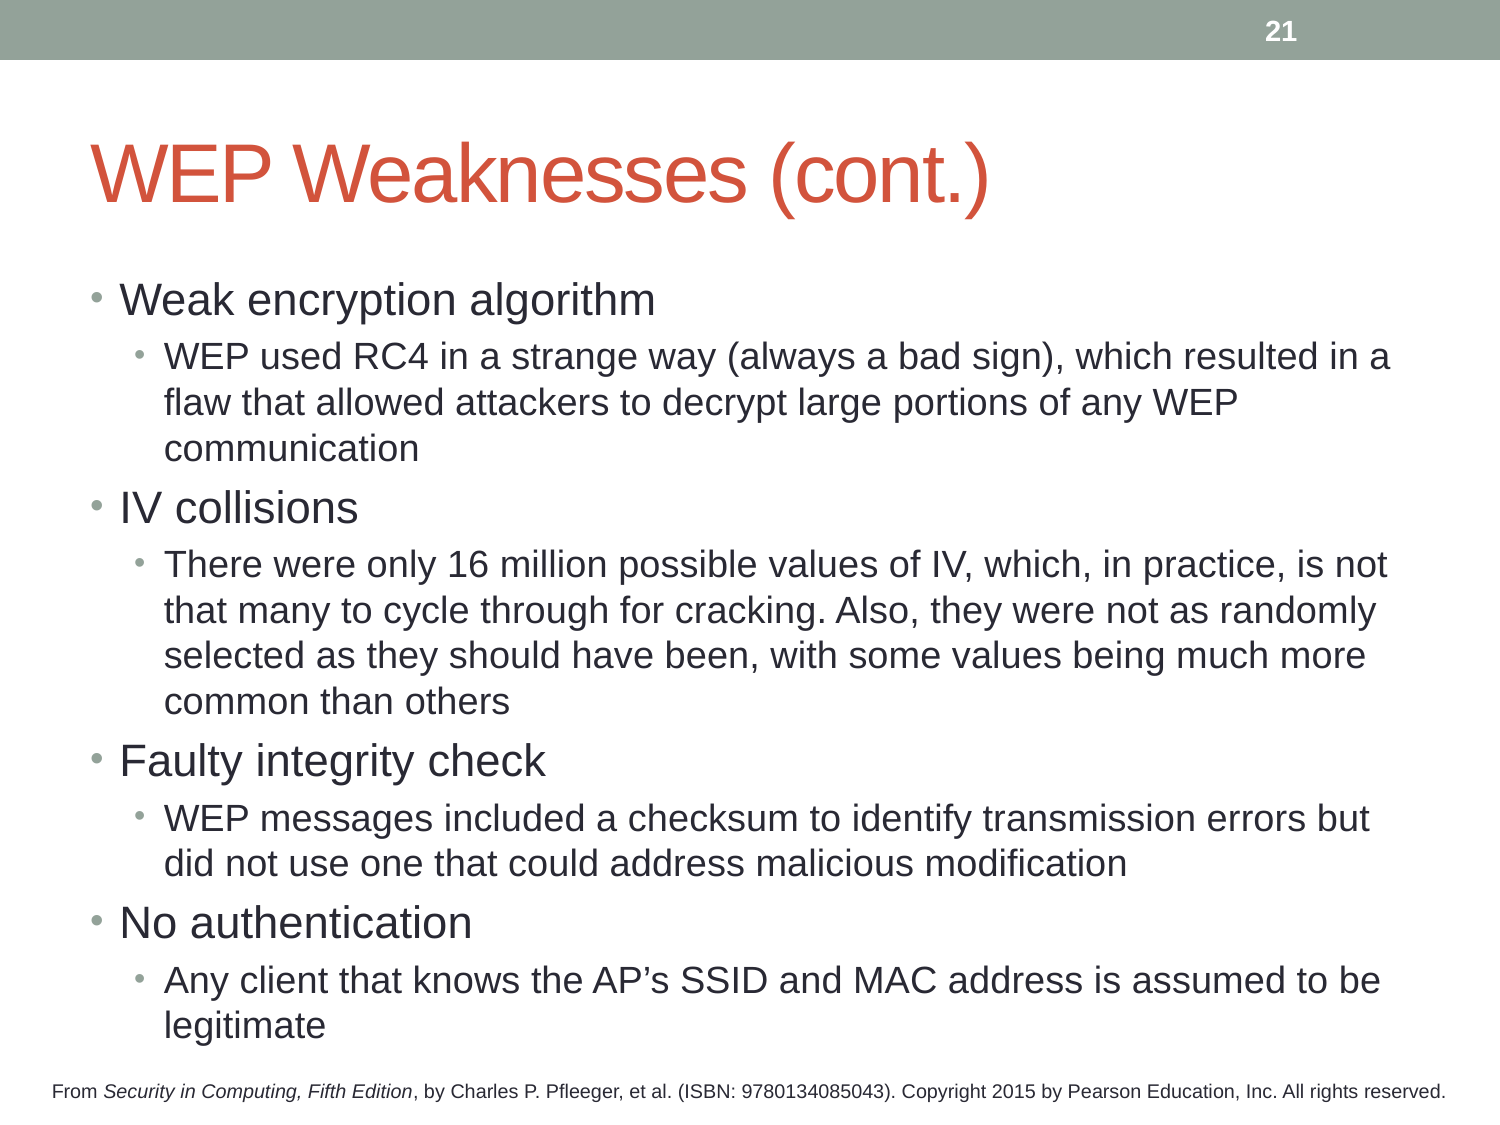

21
# WEP Weaknesses (cont.)
Weak encryption algorithm
WEP used RC4 in a strange way (always a bad sign), which resulted in a flaw that allowed attackers to decrypt large portions of any WEP communication
IV collisions
There were only 16 million possible values of IV, which, in practice, is not that many to cycle through for cracking. Also, they were not as randomly selected as they should have been, with some values being much more common than others
Faulty integrity check
WEP messages included a checksum to identify transmission errors but did not use one that could address malicious modification
No authentication
Any client that knows the AP’s SSID and MAC address is assumed to be legitimate

From Security in Computing, Fifth Edition, by Charles P. Pfleeger, et al. (ISBN: 9780134085043). Copyright 2015 by Pearson Education, Inc. All rights reserved.